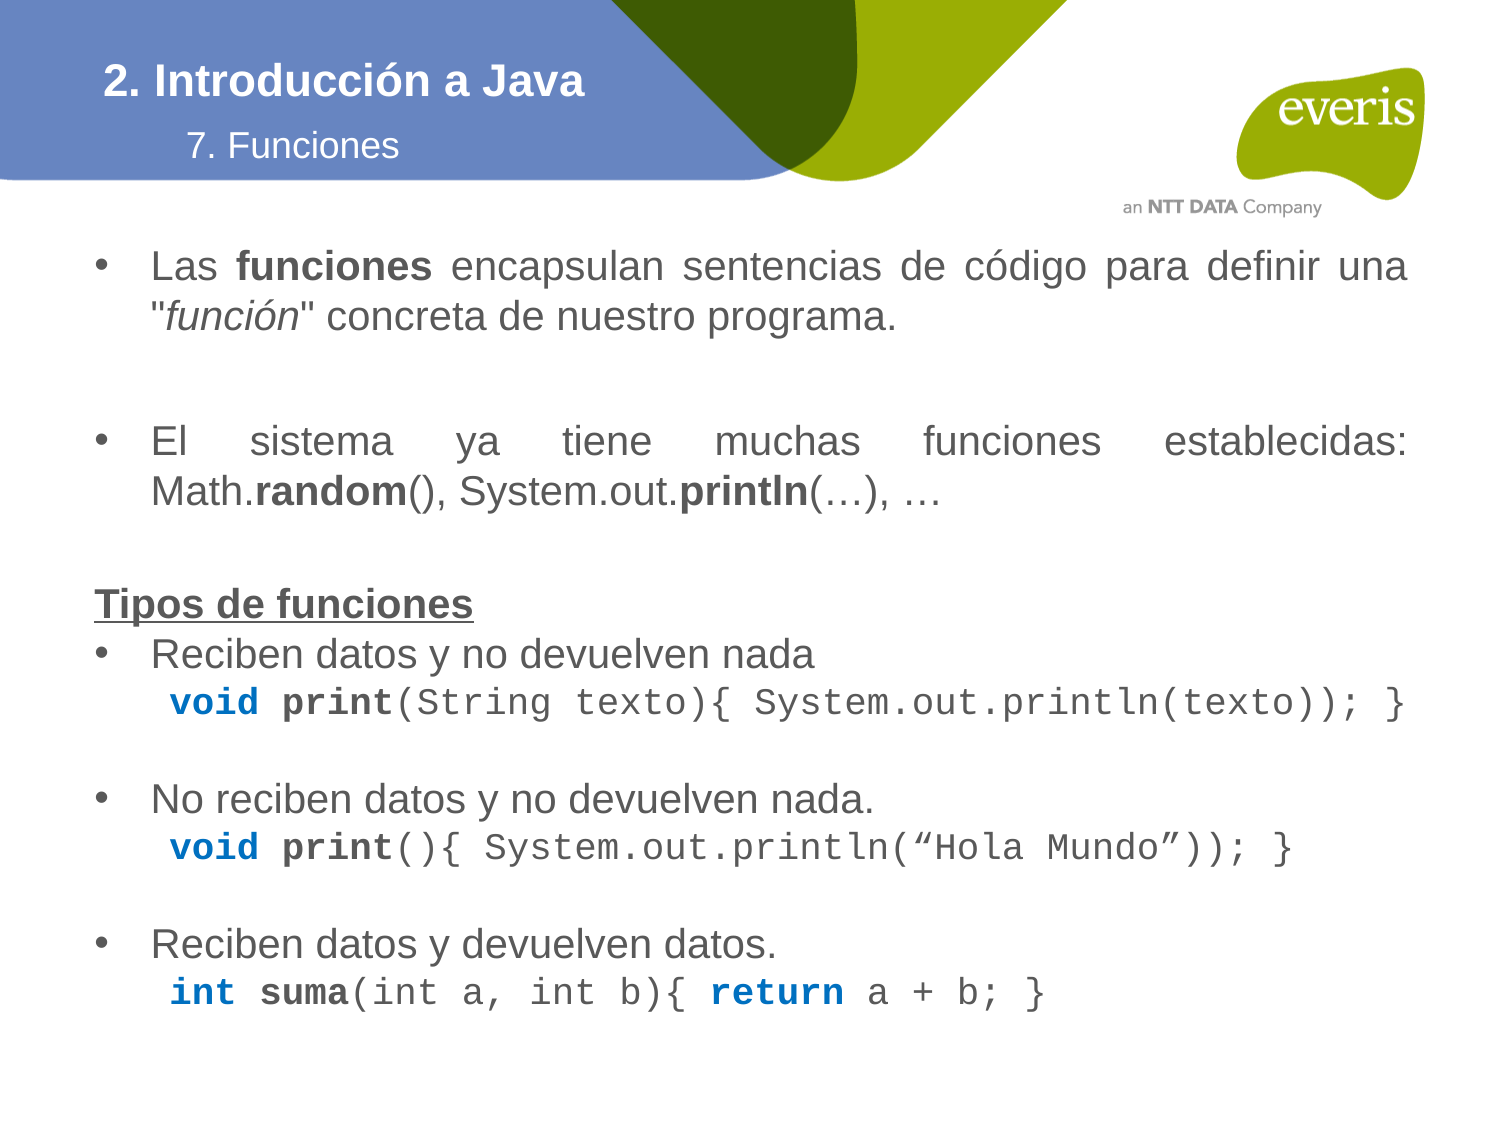

2. Introducción a Java

7. Funciones
Las funciones encapsulan sentencias de código para definir una "función" concreta de nuestro programa.

El sistema ya tiene muchas funciones establecidas: Math.random(), System.out.println(…), …

Tipos de funciones
Reciben datos y no devuelven nada
void print(String texto){ System.out.println(texto)); }

No reciben datos y no devuelven nada.
void print(){ System.out.println(“Hola Mundo”)); }

Reciben datos y devuelven datos.
int suma(int a, int b){ return a + b; }